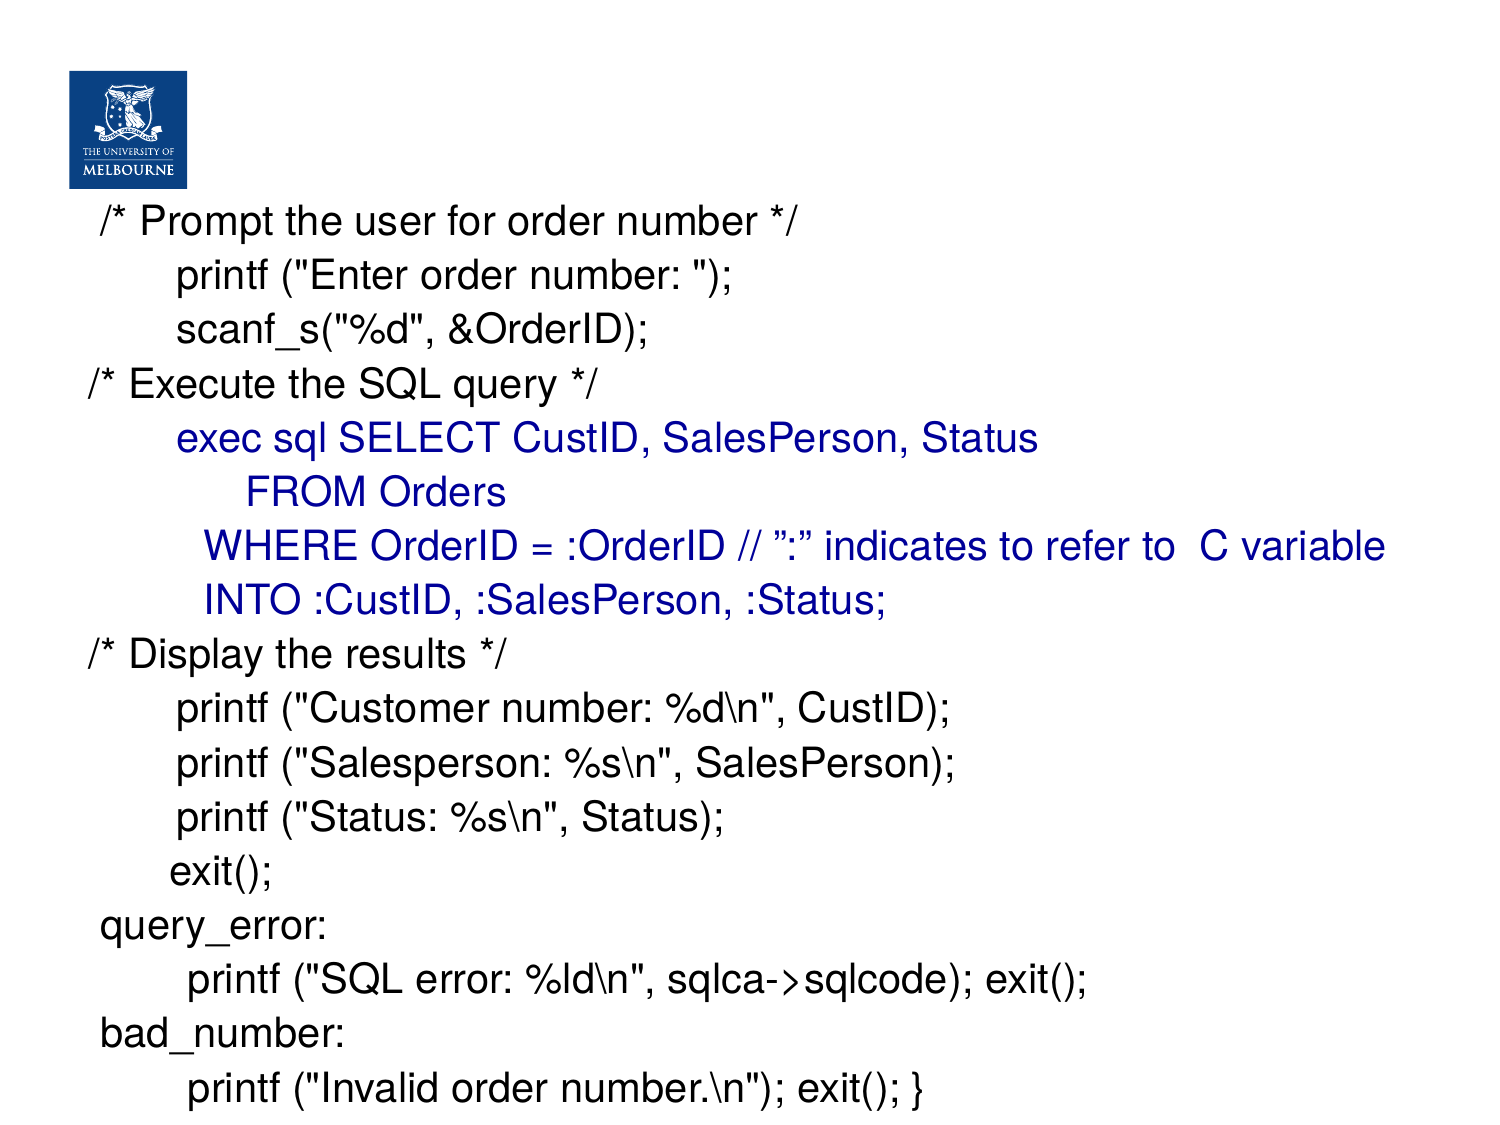

/* Prompt the user for order number */
 	printf ("Enter order number: ");
	scanf_s("%d", &OrderID);
/* Execute the SQL query */
	exec sql SELECT CustID, SalesPerson, Status
	      FROM Orders
          WHERE OrderID = :OrderID // ”:” indicates to refer to  C variable
          INTO :CustID, :SalesPerson, :Status;
/* Display the results */
 	printf ("Customer number: %d\n", CustID);
	printf ("Salesperson: %s\n", SalesPerson);
 	printf ("Status: %s\n", Status);
       exit();
 query_error:
	 printf ("SQL error: %ld\n", sqlca->sqlcode); exit();
 bad_number:
	 printf ("Invalid order number.\n"); exit(); }